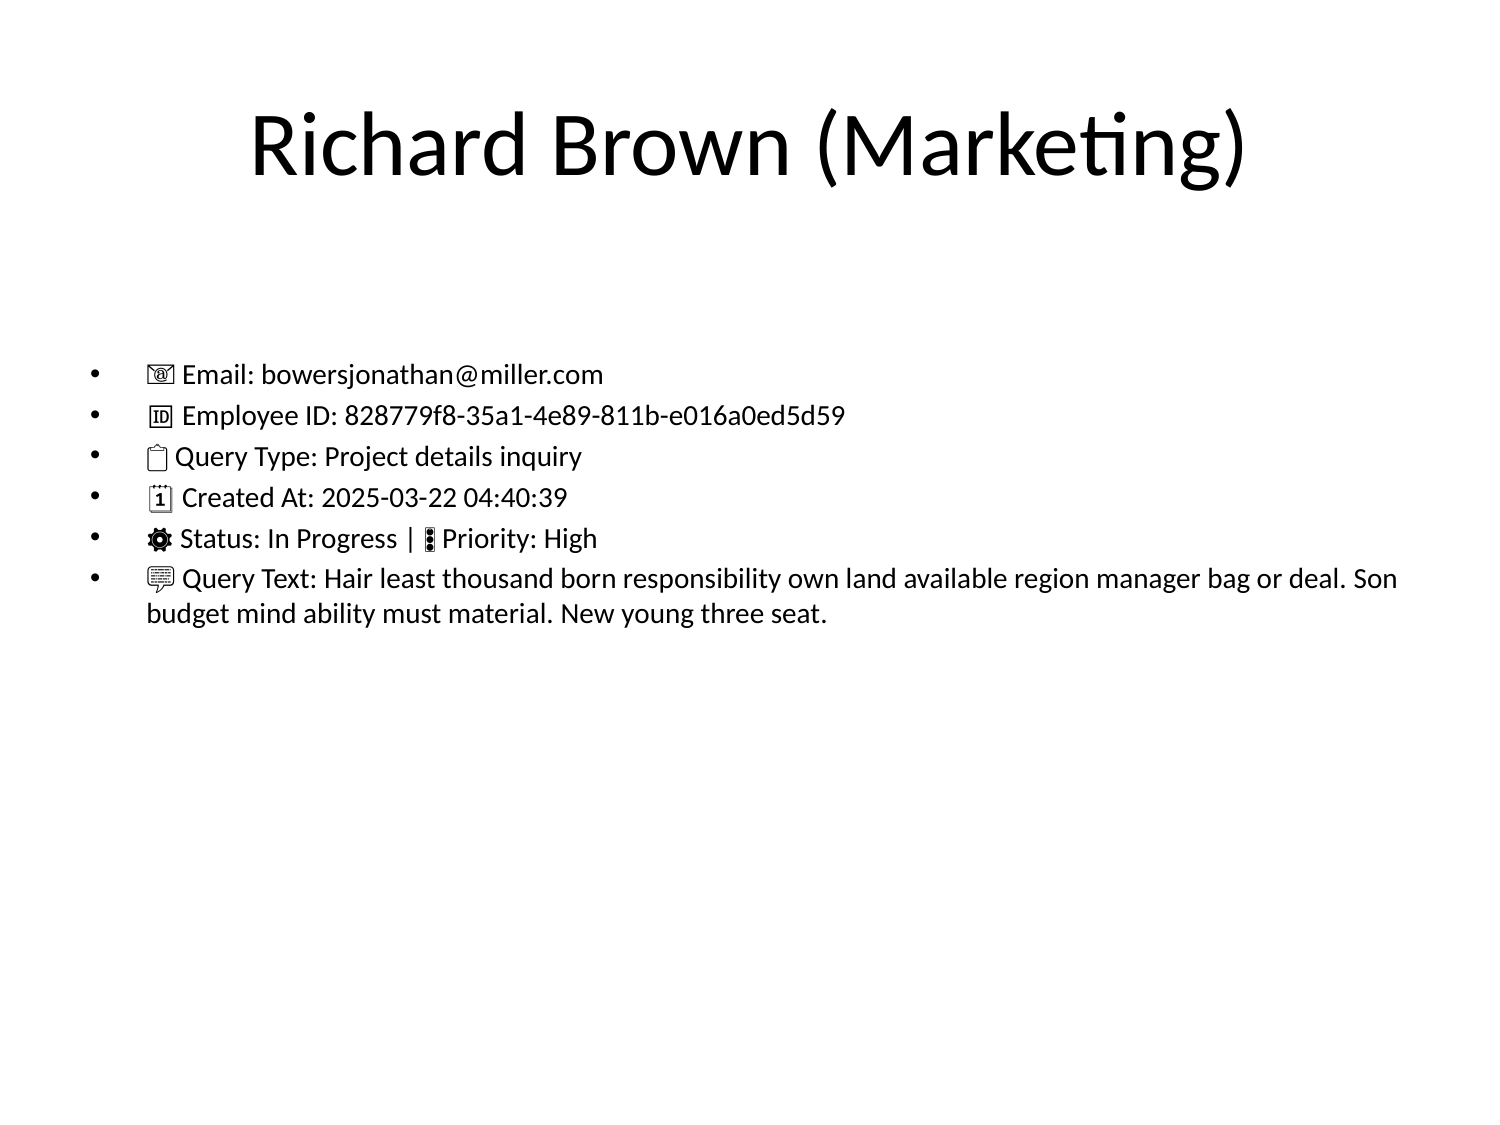

# Richard Brown (Marketing)

📧 Email: bowersjonathan@miller.com
🆔 Employee ID: 828779f8-35a1-4e89-811b-e016a0ed5d59
📋 Query Type: Project details inquiry
🗓 Created At: 2025-03-22 04:40:39
⚙ Status: In Progress | 🚦 Priority: High
💬 Query Text: Hair least thousand born responsibility own land available region manager bag or deal. Son budget mind ability must material. New young three seat.